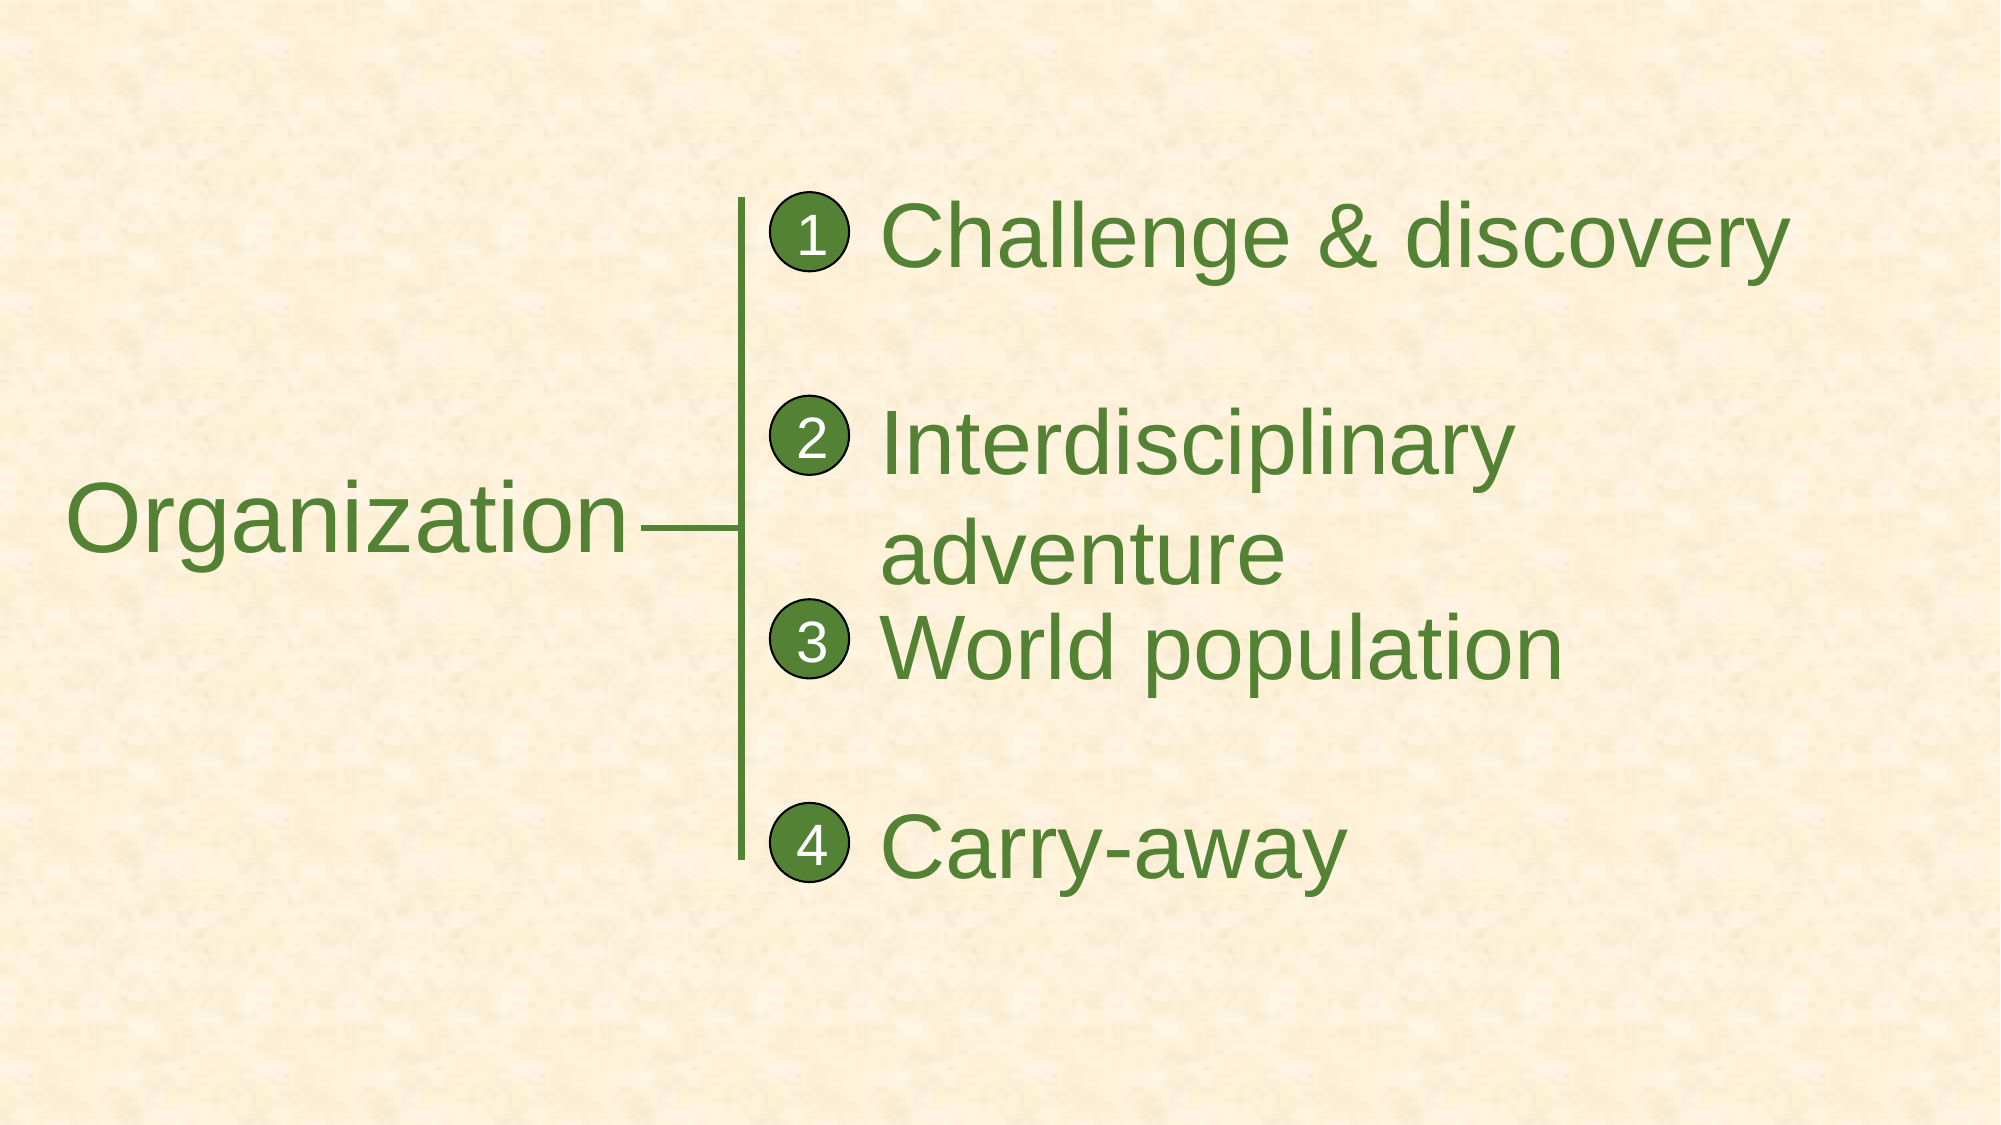

Challenge & discovery
1
Interdisciplinary adventure
2
Organization
World population
3
Carry-away
4